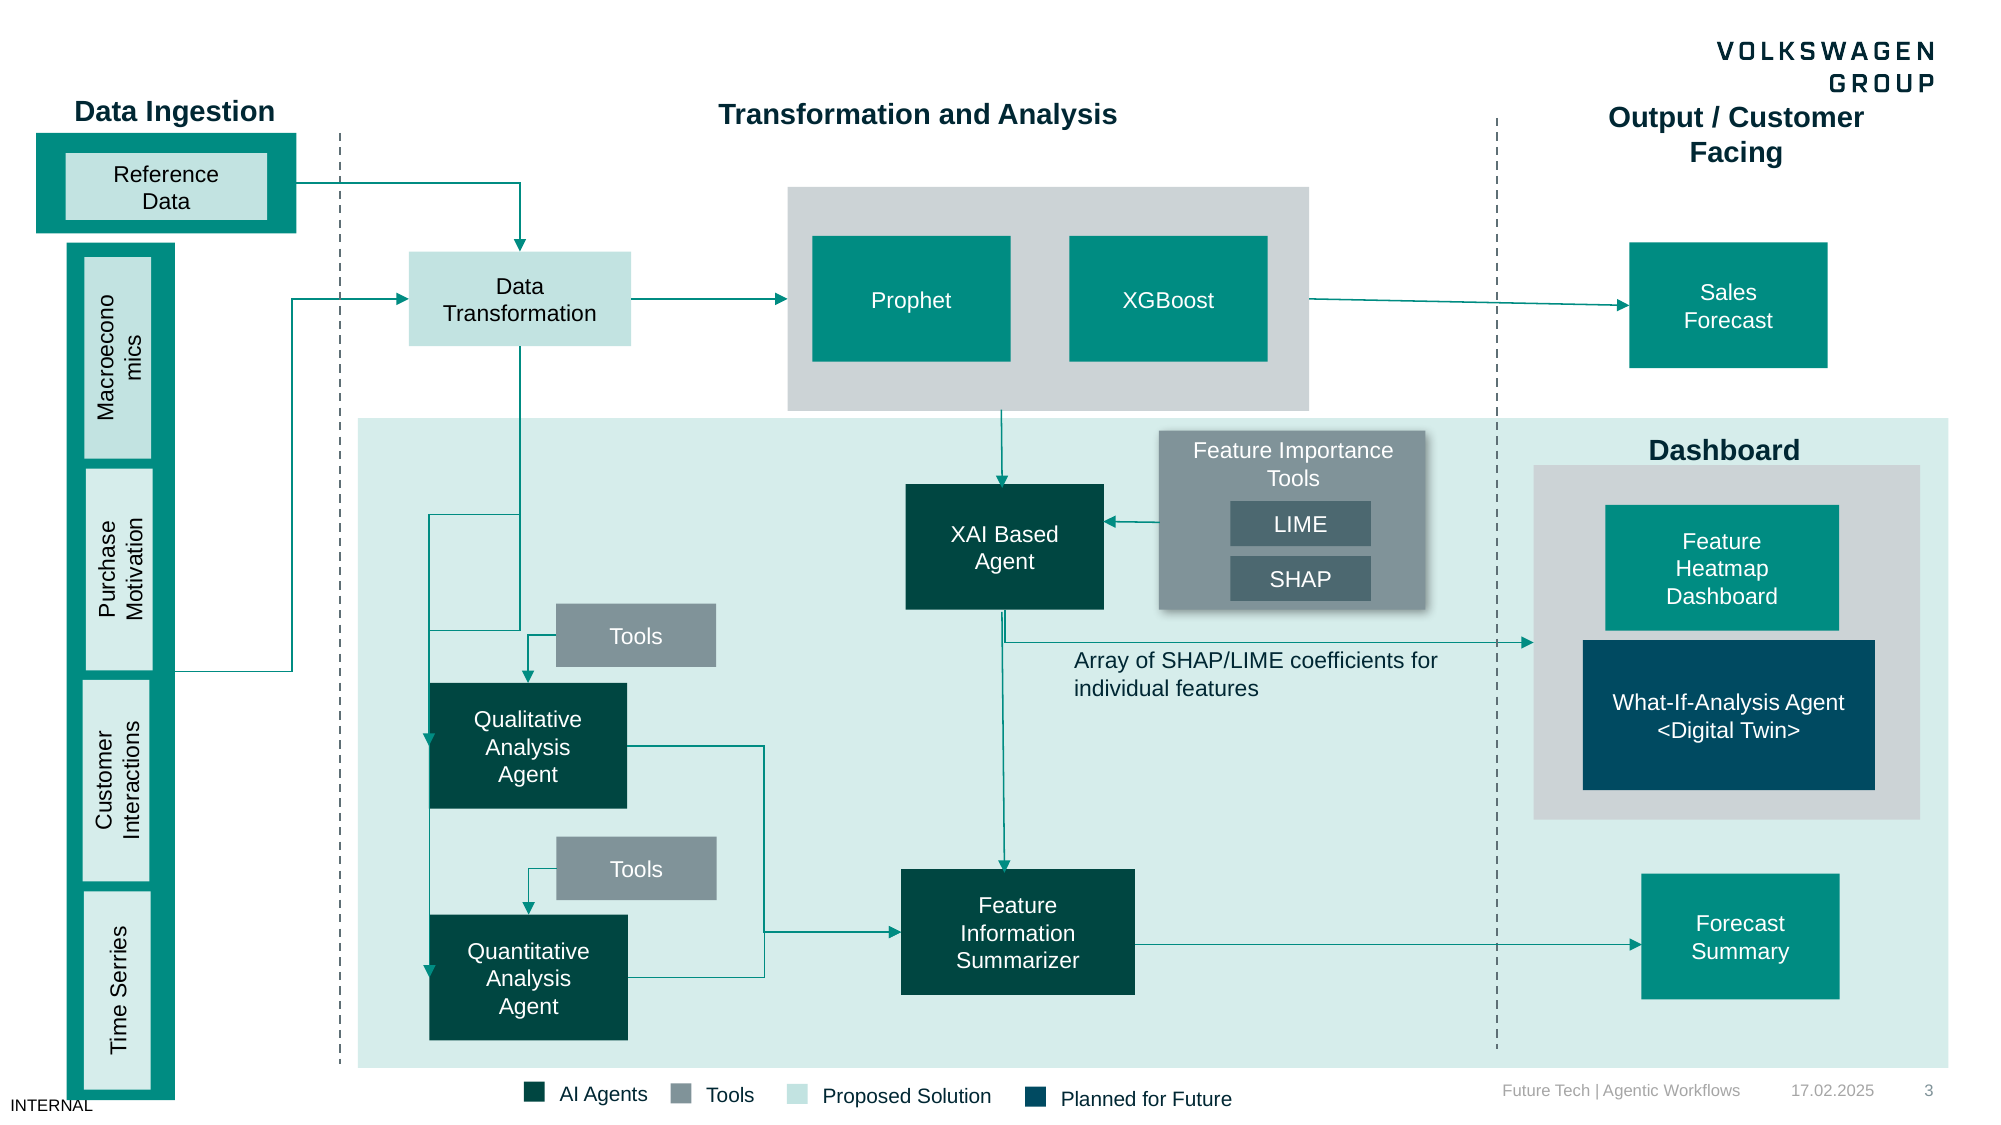

Reference Data
Data Ingestion
Transformation and Analysis
Output / Customer Facing

Prophet
XGBoost

Sales Forecast
Data Transformation
Macroeconomics

Dashboard
Feature Importance Tools

Purchase Motivation
XAI Based Agent
LIME
Feature Heatmap Dashboard
SHAP
Tools
What-If-Analysis Agent
<Digital Twin>
Array of SHAP/LIME coefficients for individual features
Customer Interactions
Qualitative Analysis Agent
Tools
Feature Information Summarizer
Forecast Summary
Time Serries
Quantitative Analysis Agent
Future Tech | Agentic Workflows
17.02.2025
3
AI Agents

Tools
Proposed Solution

Planned for Future